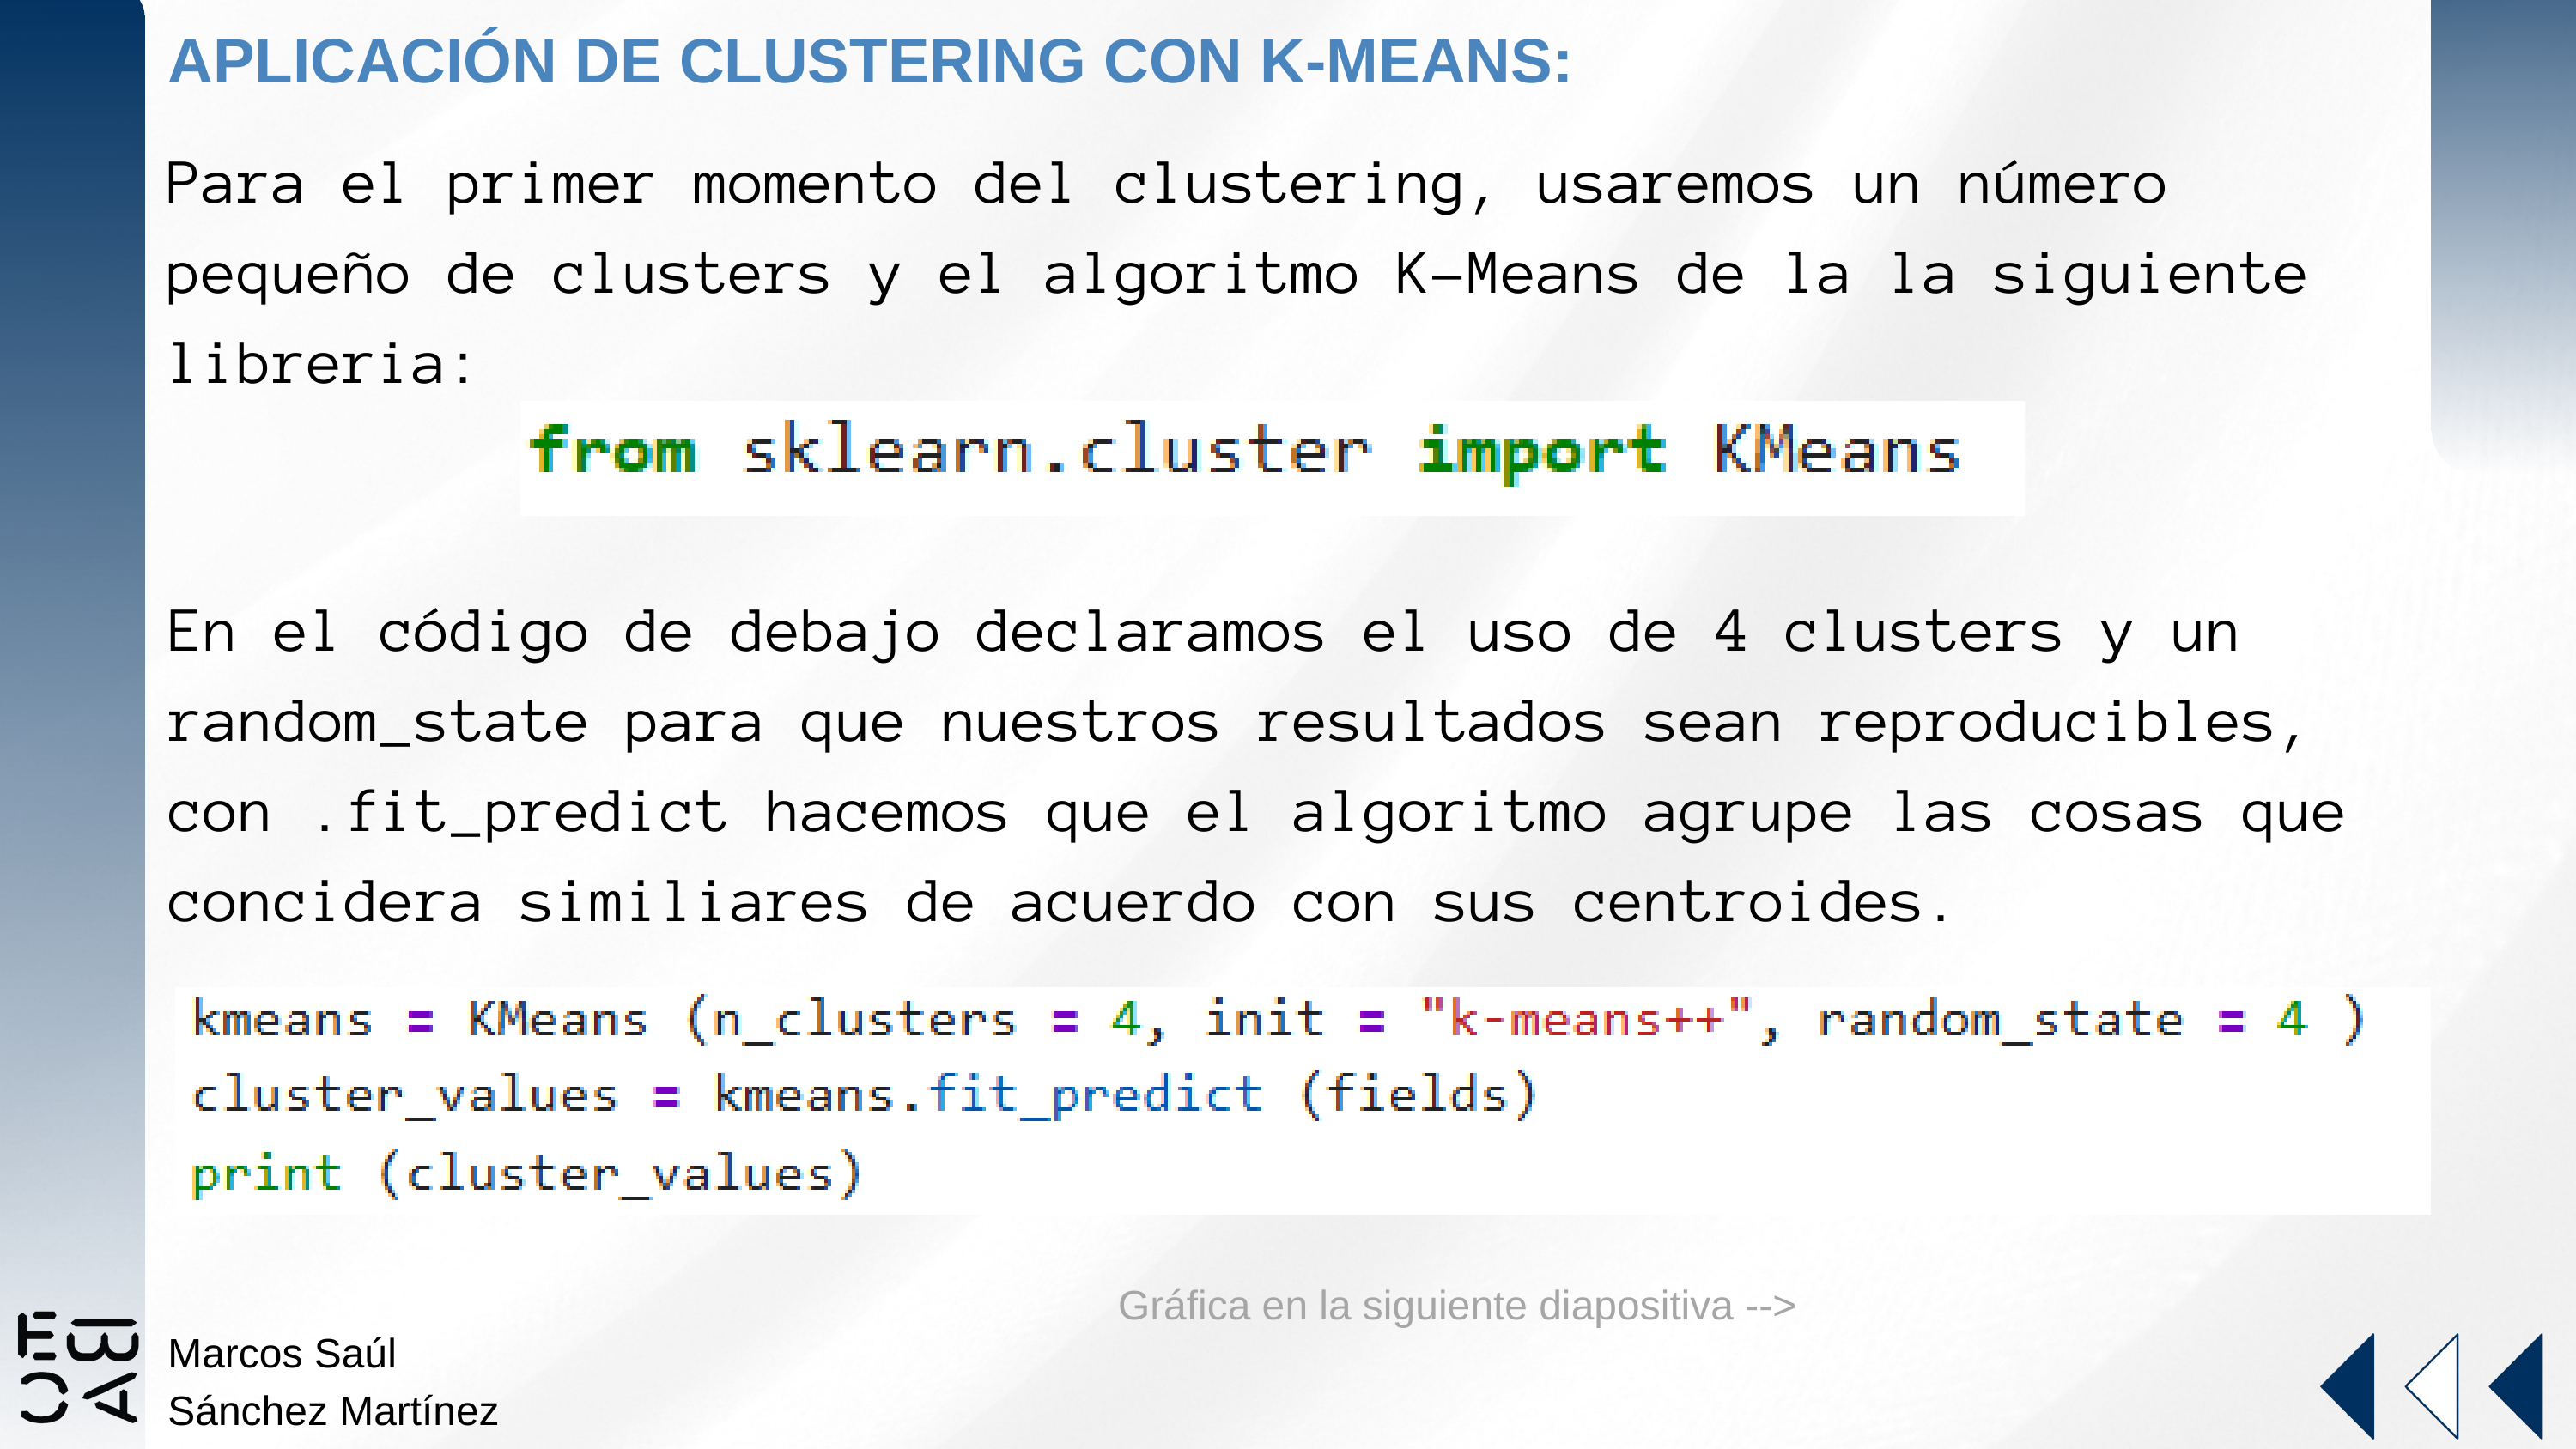

APLICACIÓN DE CLUSTERING CON K-MEANS:
Para el primer momento del clustering, usaremos un número pequeño de clusters y el algoritmo K-Means de la la siguiente libreria:

En el código de debajo declaramos el uso de 4 clusters y un random_state para que nuestros resultados sean reproducibles, con .fit_predict hacemos que el algoritmo agrupe las cosas que concidera similiares de acuerdo con sus centroides.

Gráfica en la siguiente diapositiva -->

Marcos Saúl Sánchez Martínez